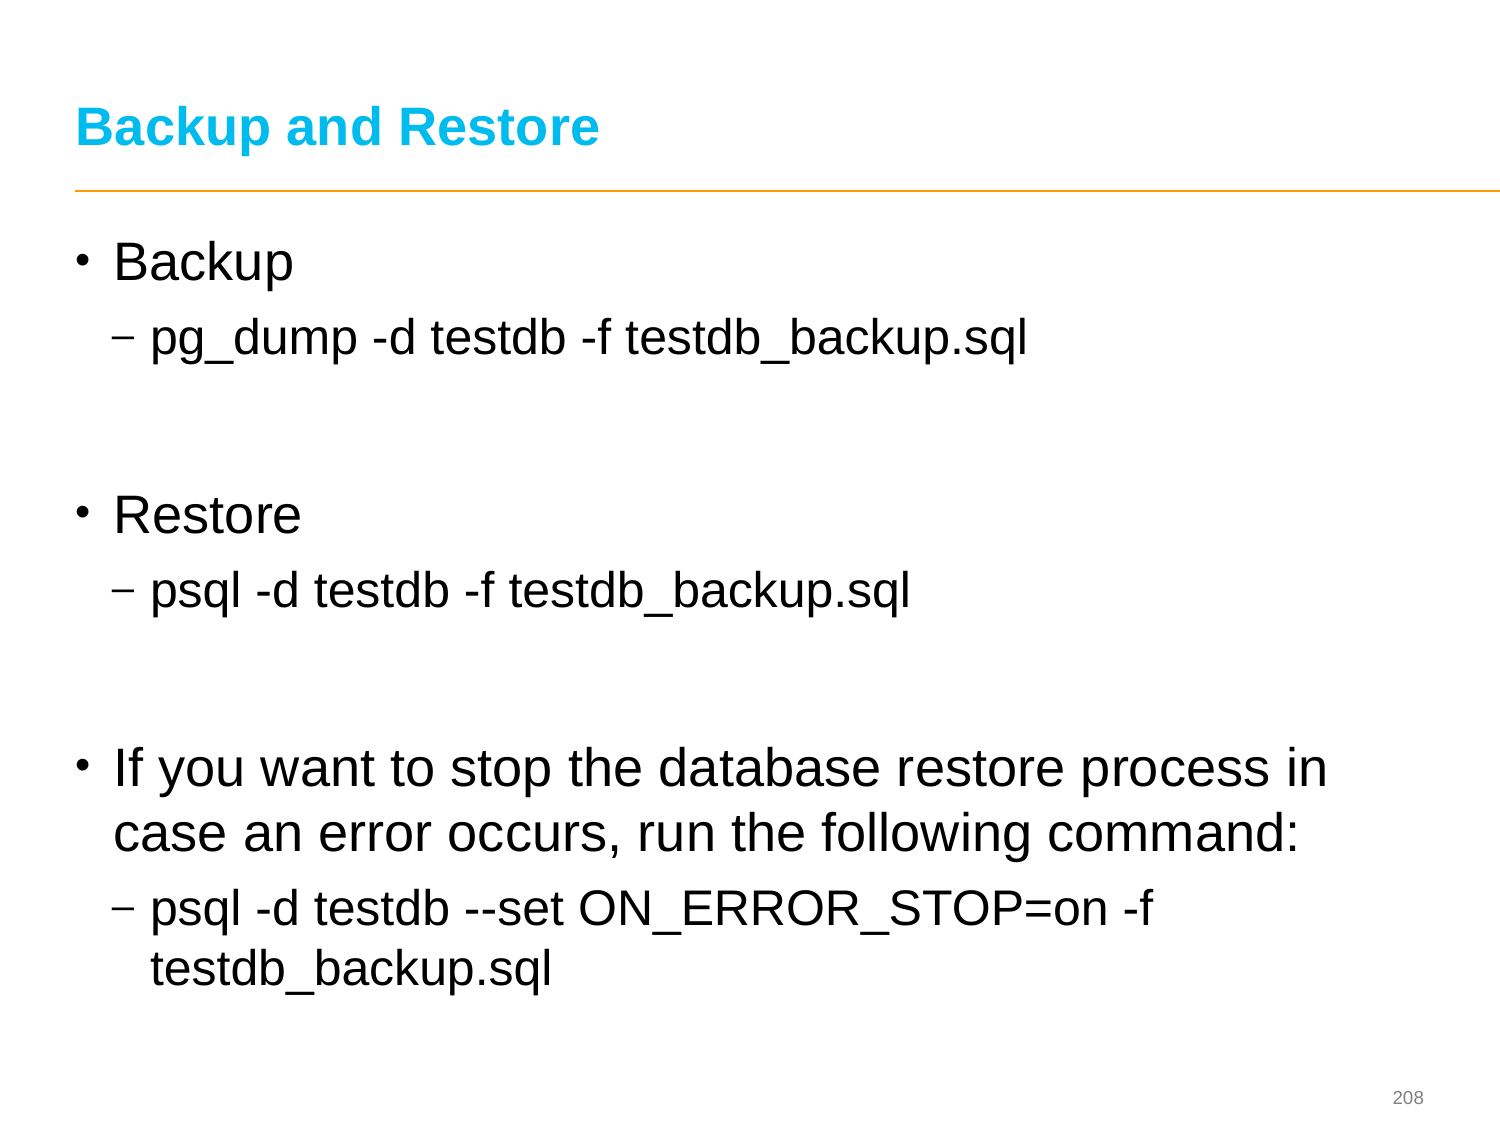

# Backup and Restore
Backup
pg_dump -d testdb -f testdb_backup.sql

Restore
psql -d testdb -f testdb_backup.sql

If you want to stop the database restore process in case an error occurs, run the following command:
psql -d testdb --set ON_ERROR_STOP=on -f testdb_backup.sql